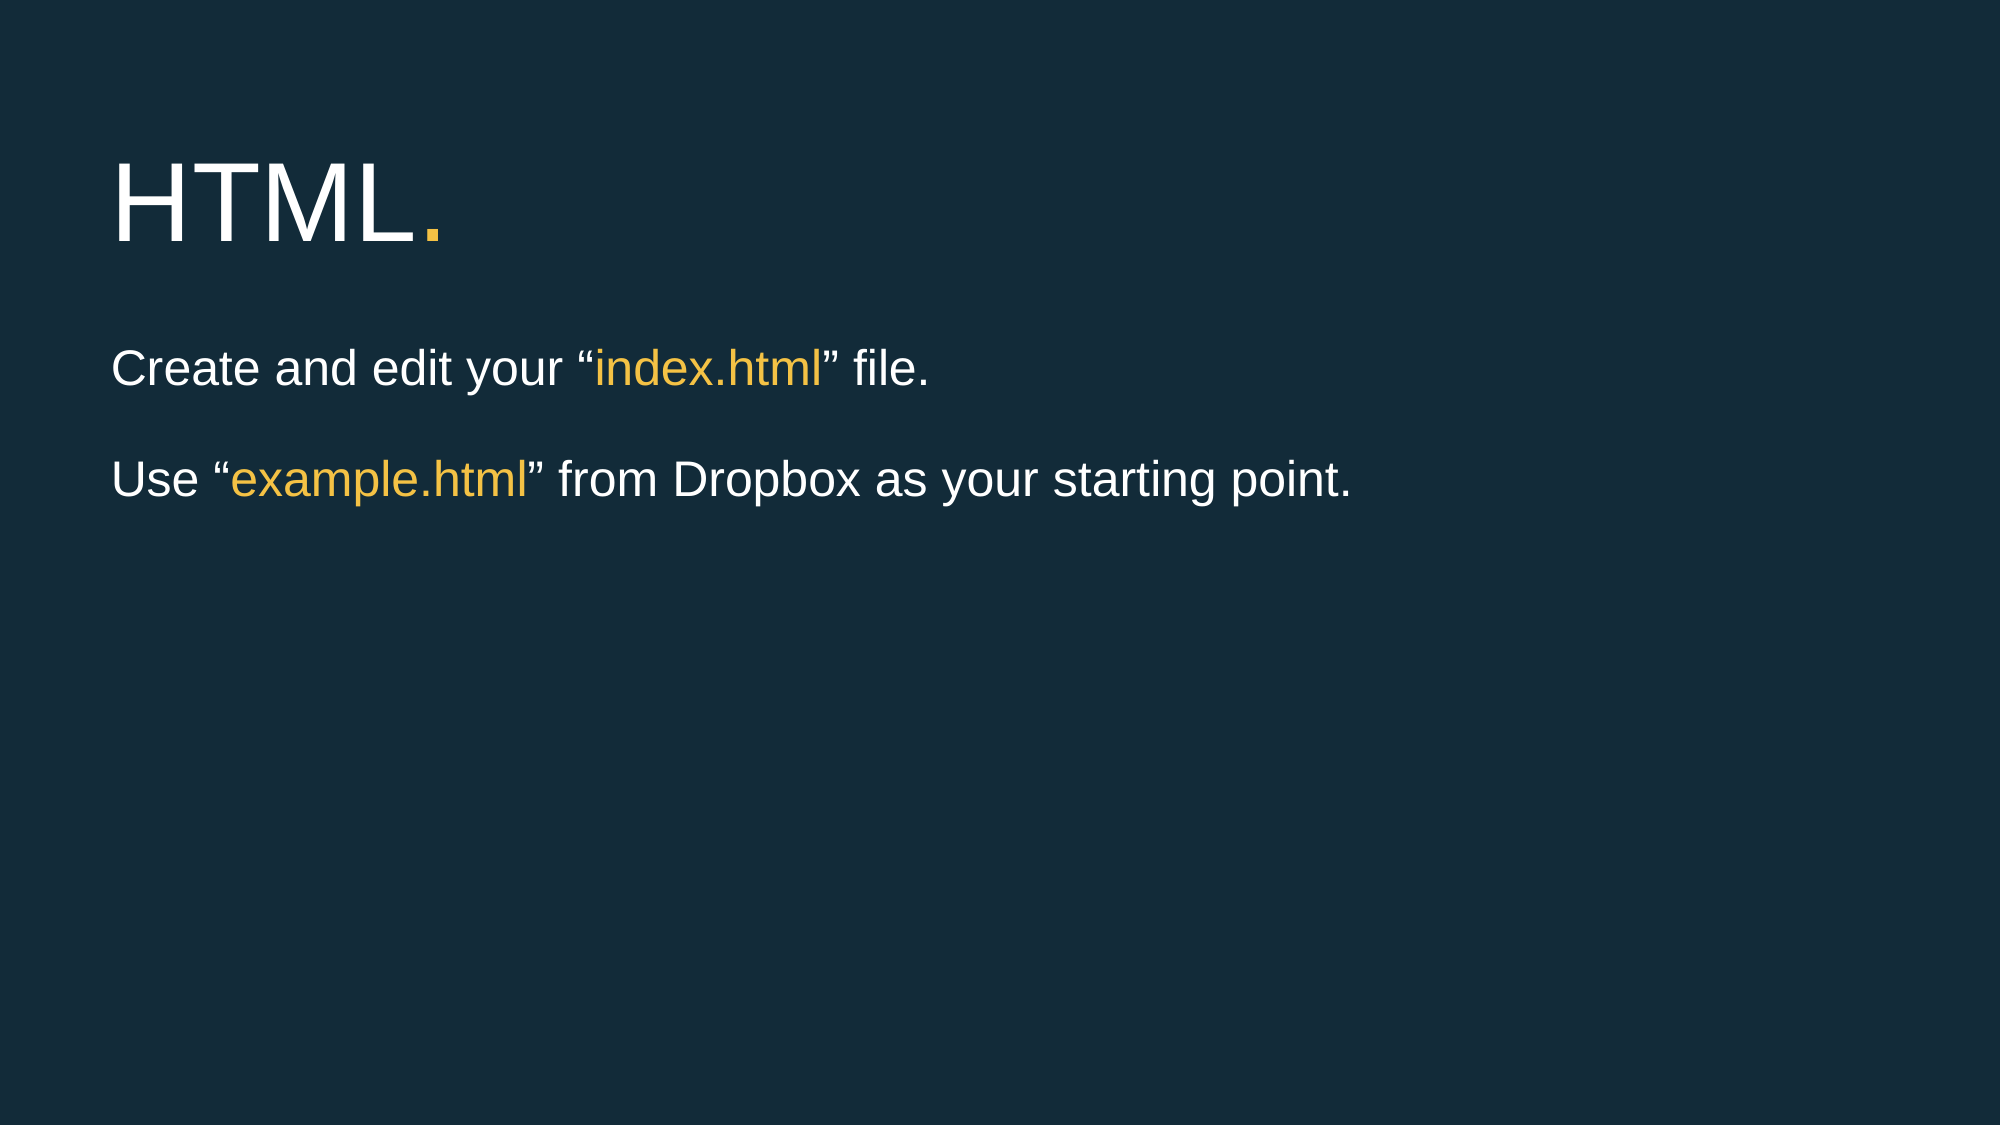

HTML.
Create and edit your “index.html” file.
Use “example.html” from Dropbox as your starting point.